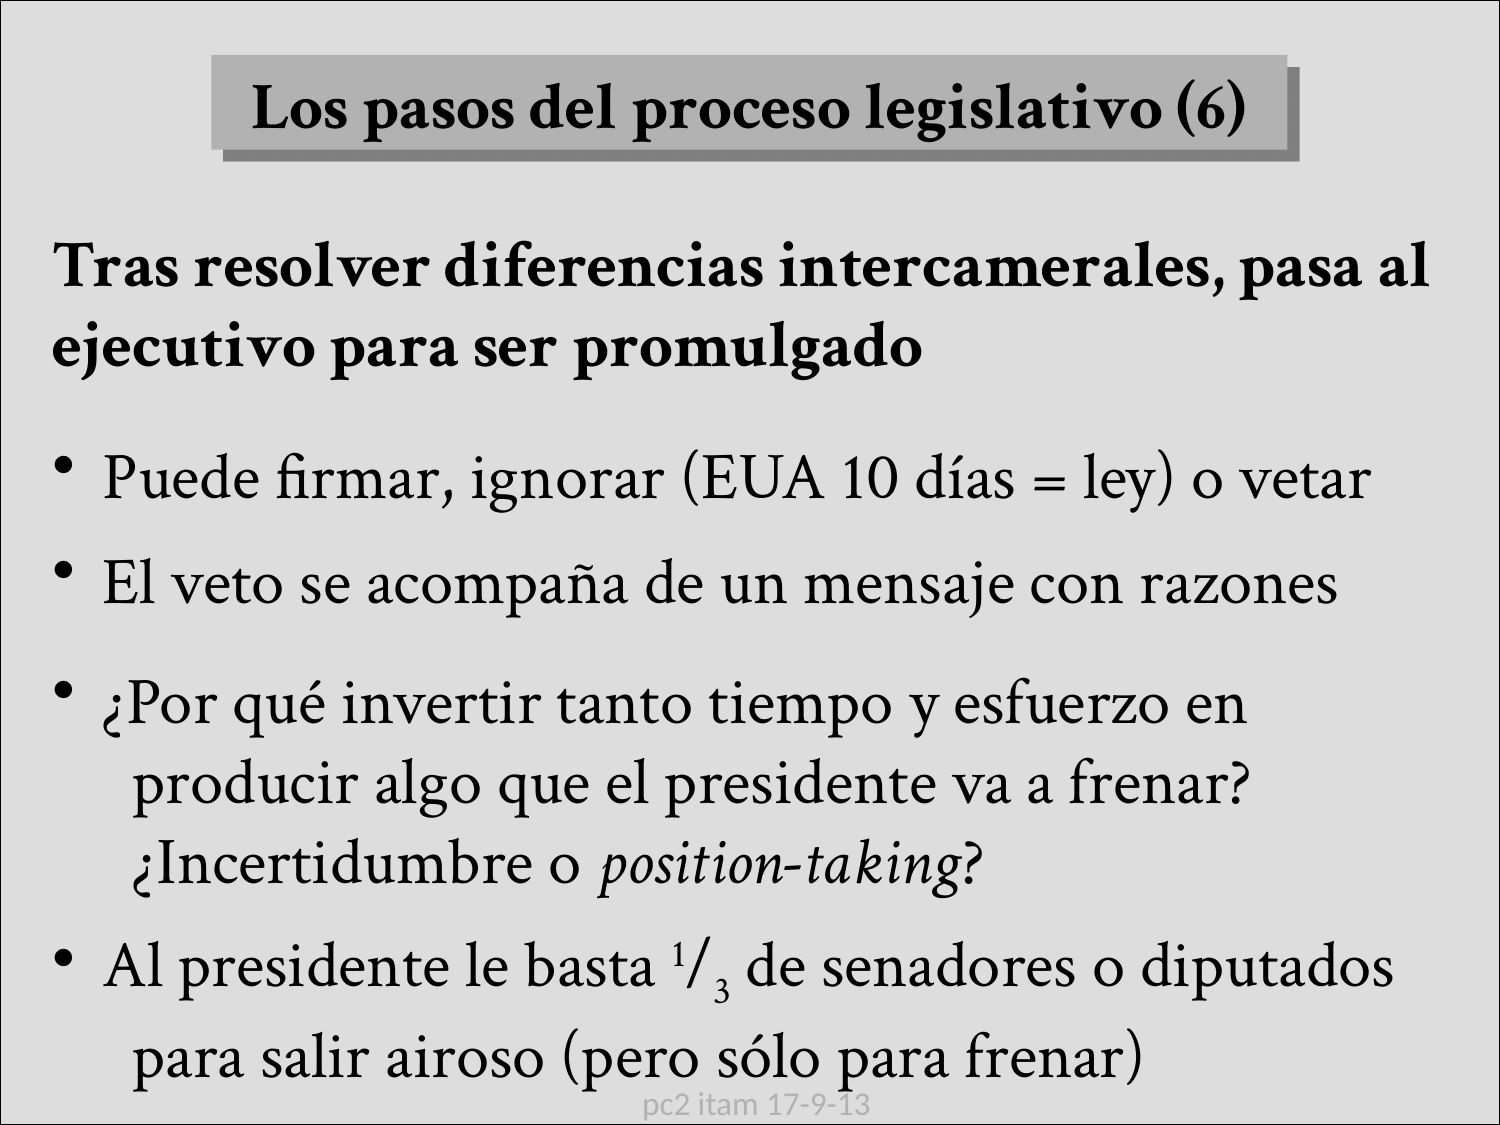

Los pasos del proceso legislativo (6)
Tras resolver diferencias intercamerales, pasa al ejecutivo para ser promulgado
 Puede firmar, ignorar (EUA 10 días = ley) o vetar
 El veto se acompaña de un mensaje con razones
 ¿Por qué invertir tanto tiempo y esfuerzo en
   producir algo que el presidente va a frenar?
   ¿Incertidumbre o position-taking?
 Al presidente le basta 1/3 de senadores o diputados
   para salir airoso (pero sólo para frenar)